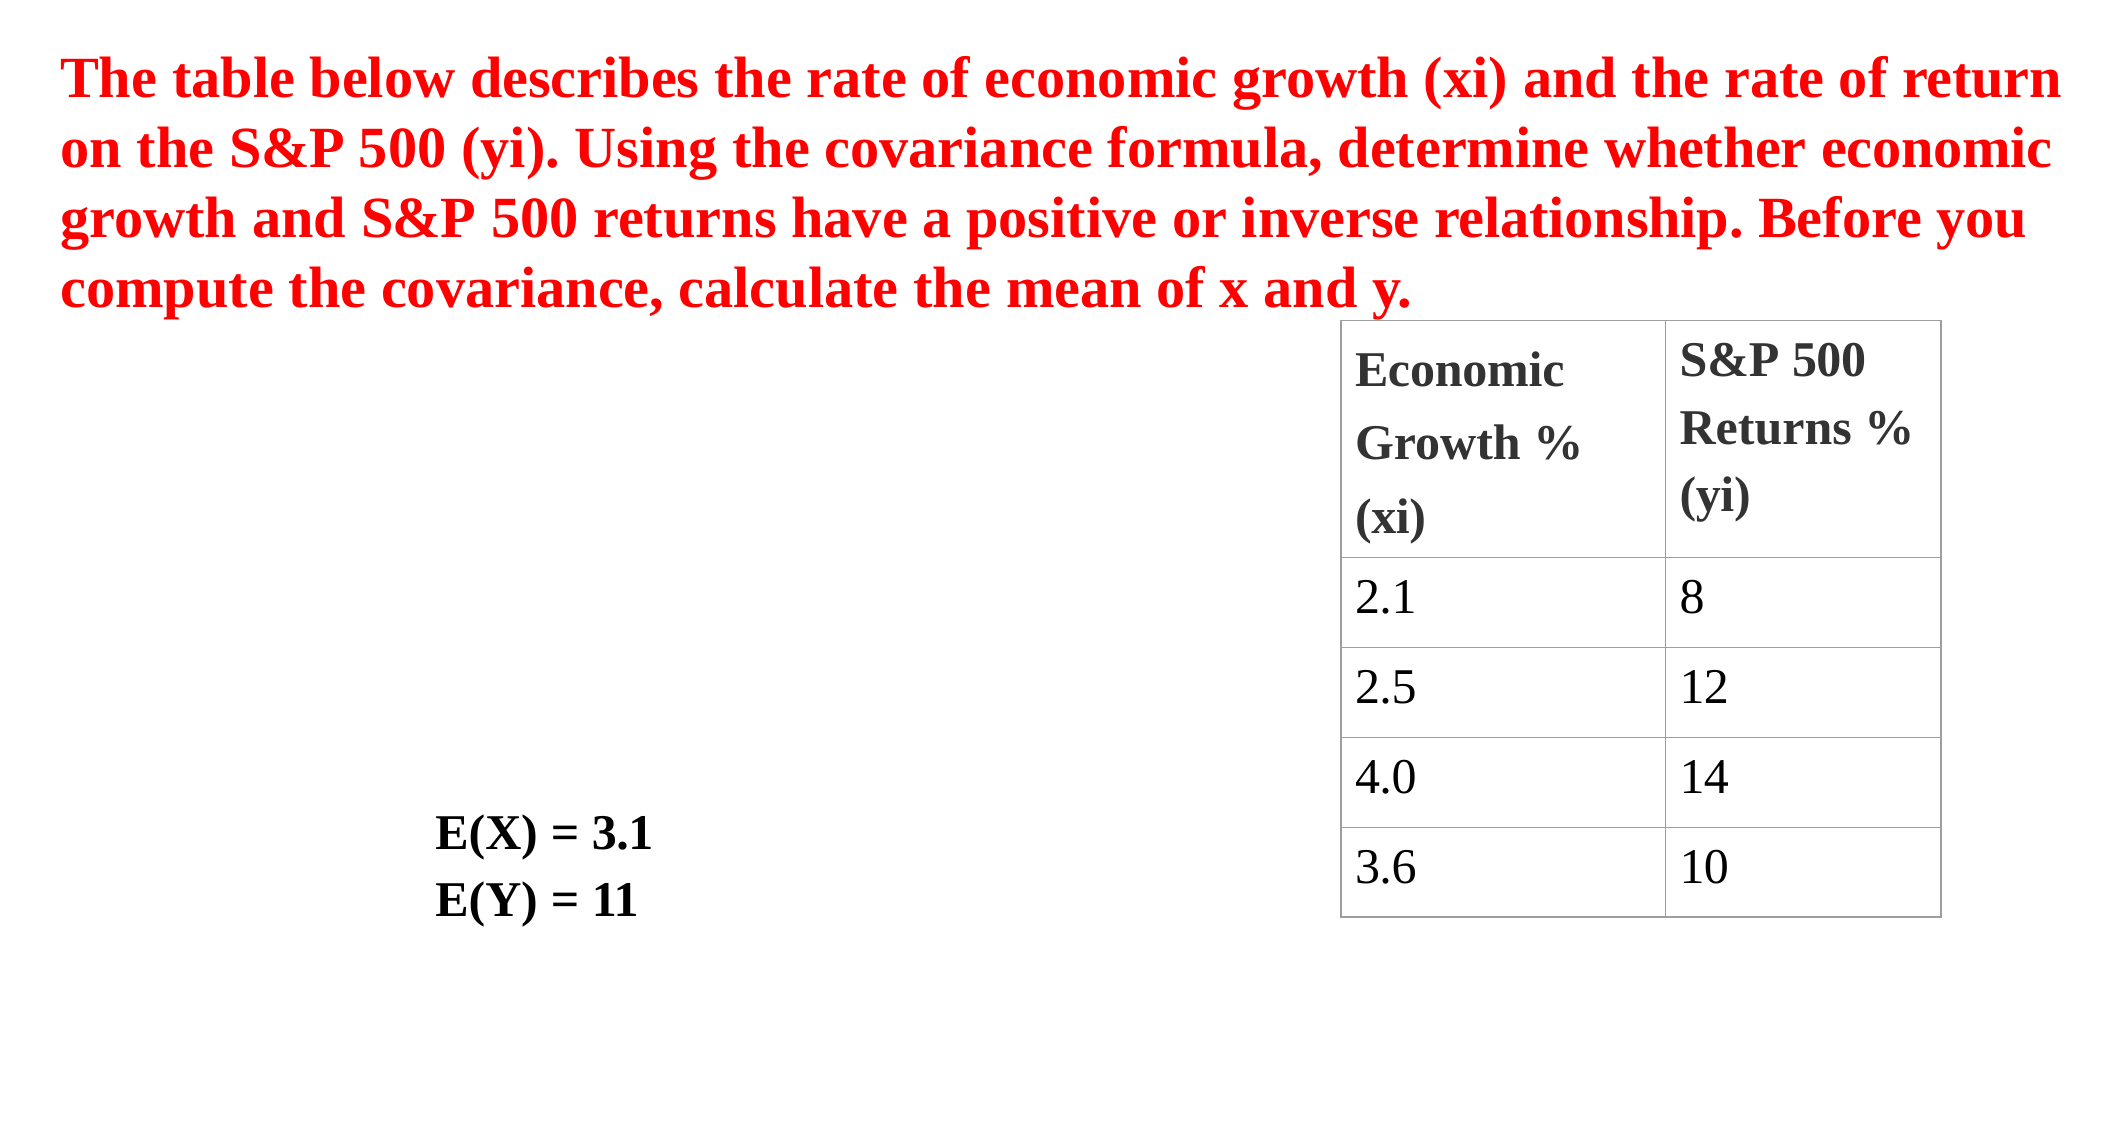

# The table below describes the rate of economic growth (xi) and the rate of return on the S&P 500 (yi). Using the covariance formula, determine whether economic growth and S&P 500 returns have a positive or inverse relationship. Before you compute the covariance, calculate the mean of x and y.
| Economic Growth % (xi) | S&P 500 Returns % (yi) |
| --- | --- |
| 2.1 | 8 |
| 2.5 | 12 |
| 4.0 | 14 |
| 3.6 | 10 |
E(X) = 3.1
E(Y) = 11